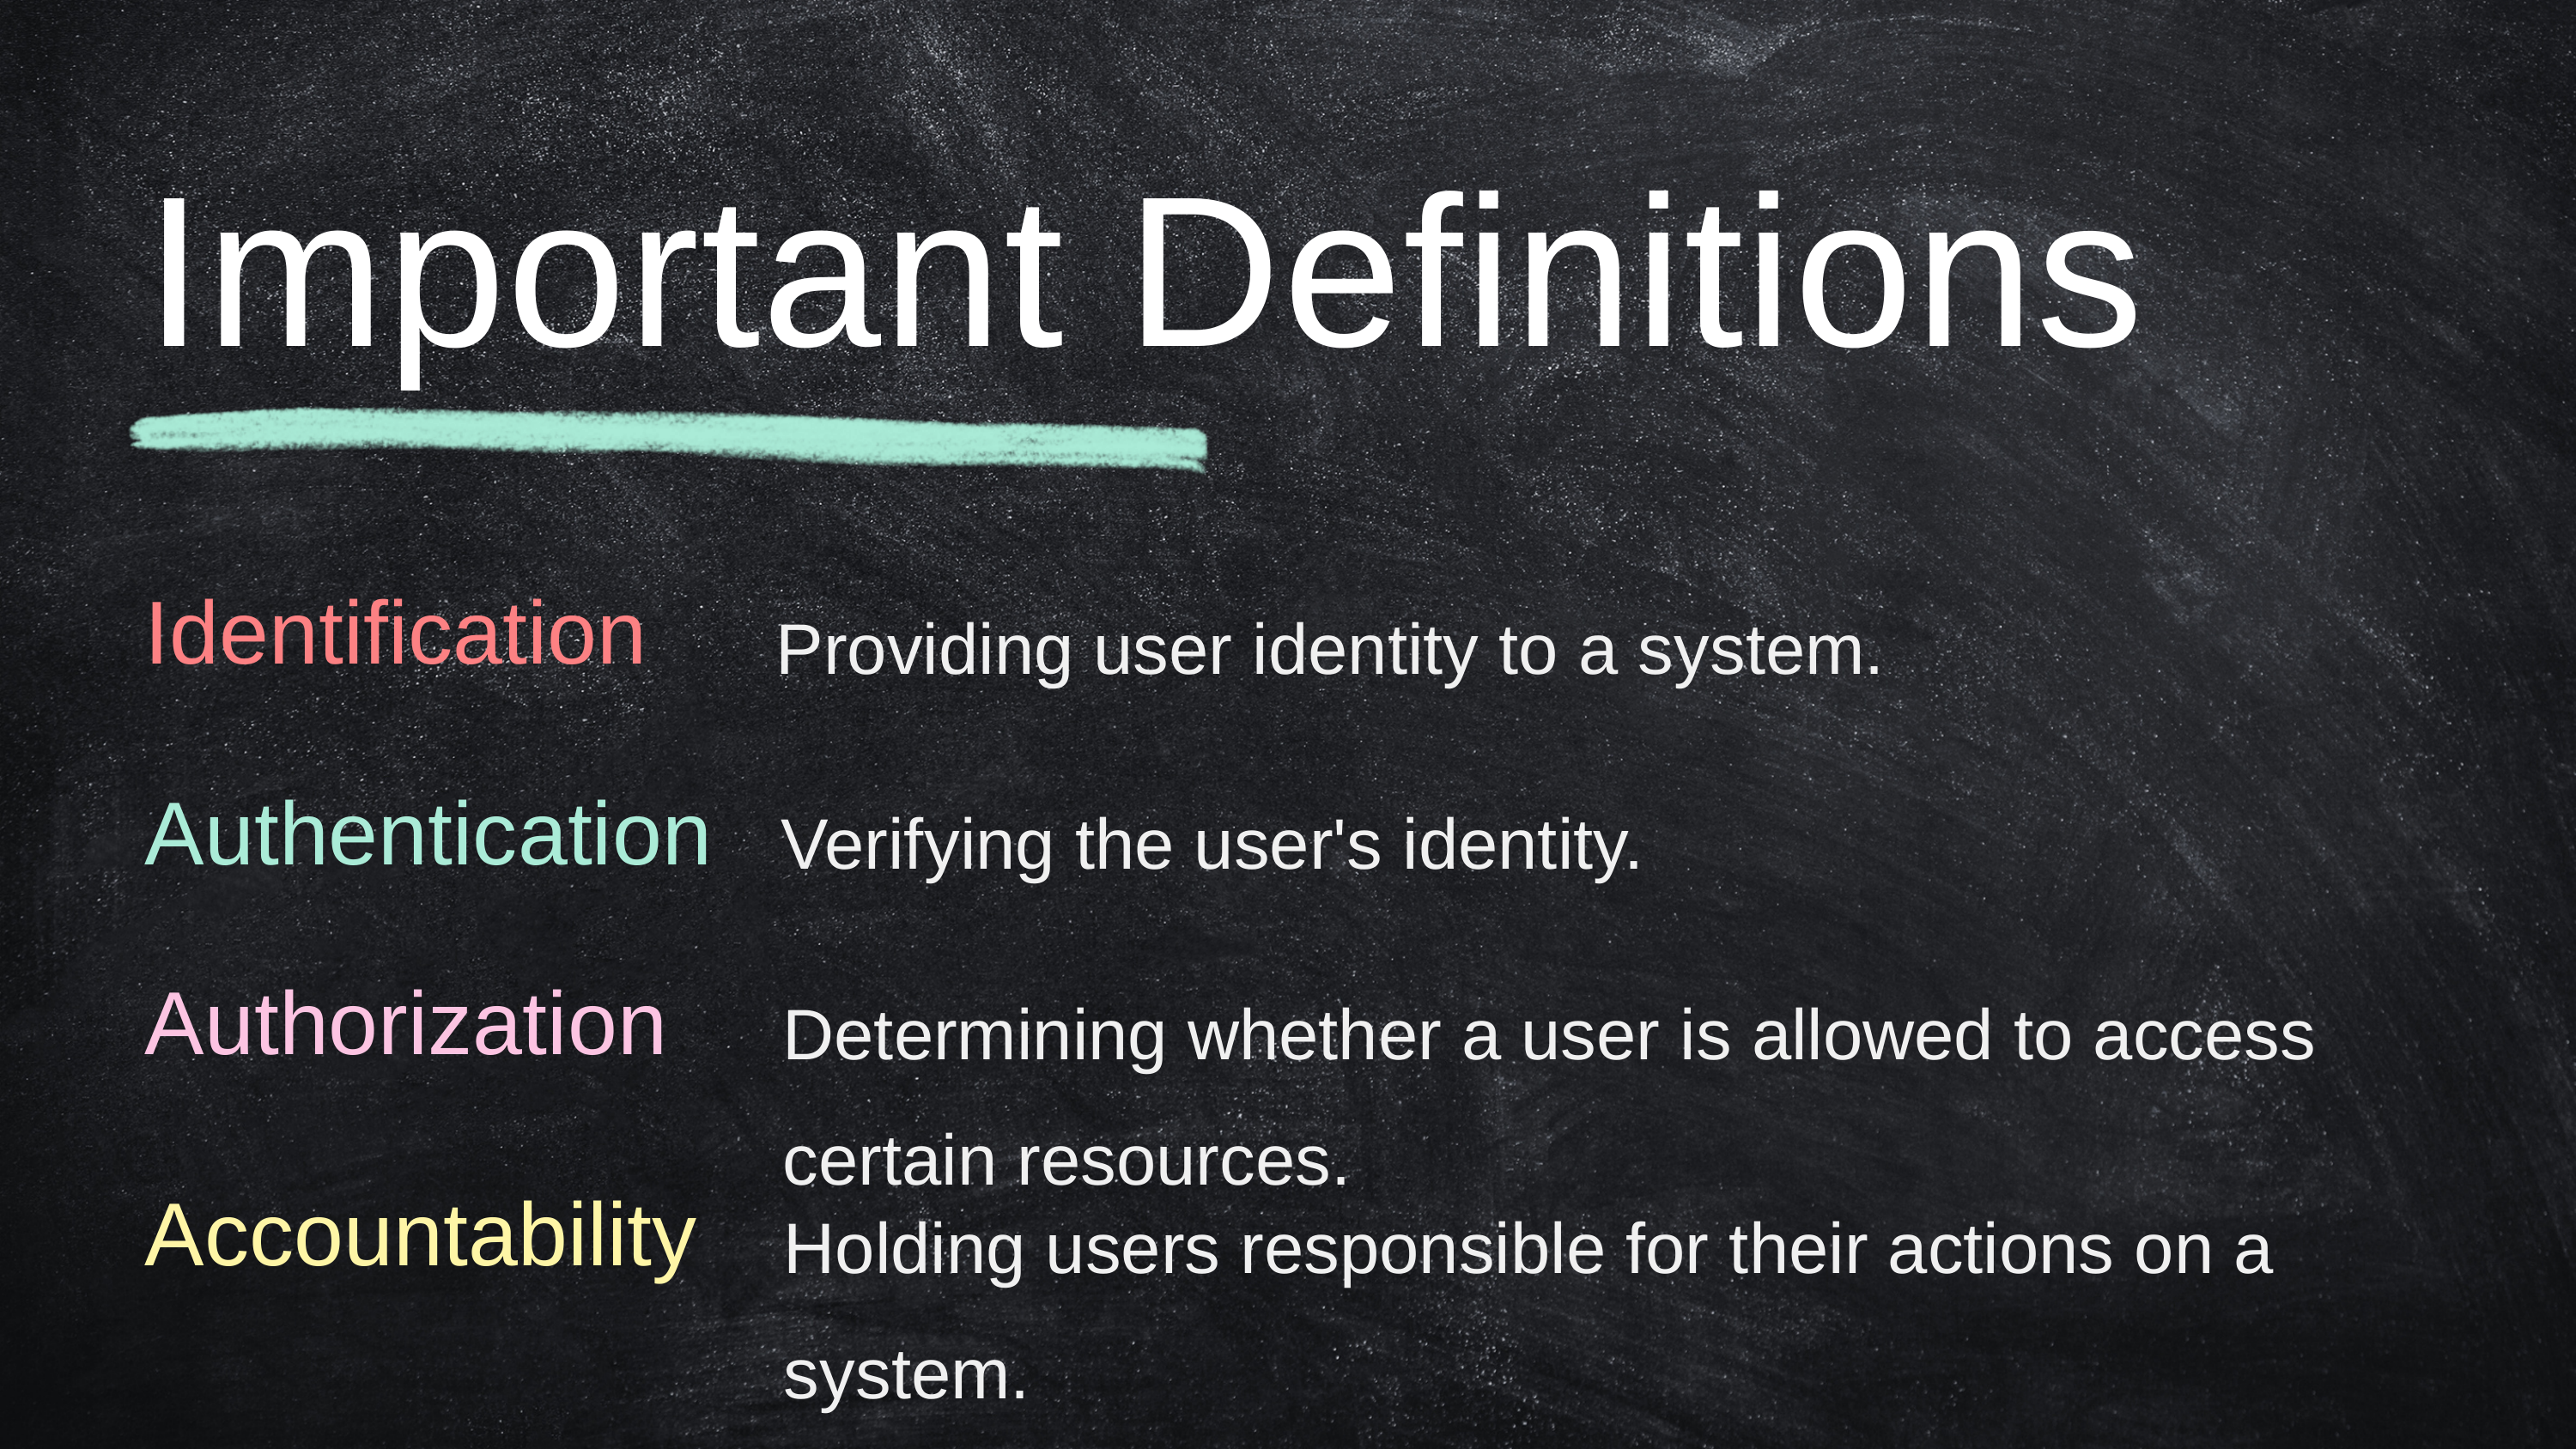

Important Definitions

Identification
Providing user identity to a system.
Authentication
Verifying the user's identity.
Authorization
Determining whether a user is allowed to access certain resources.
Accountability
Holding users responsible for their actions on a system.